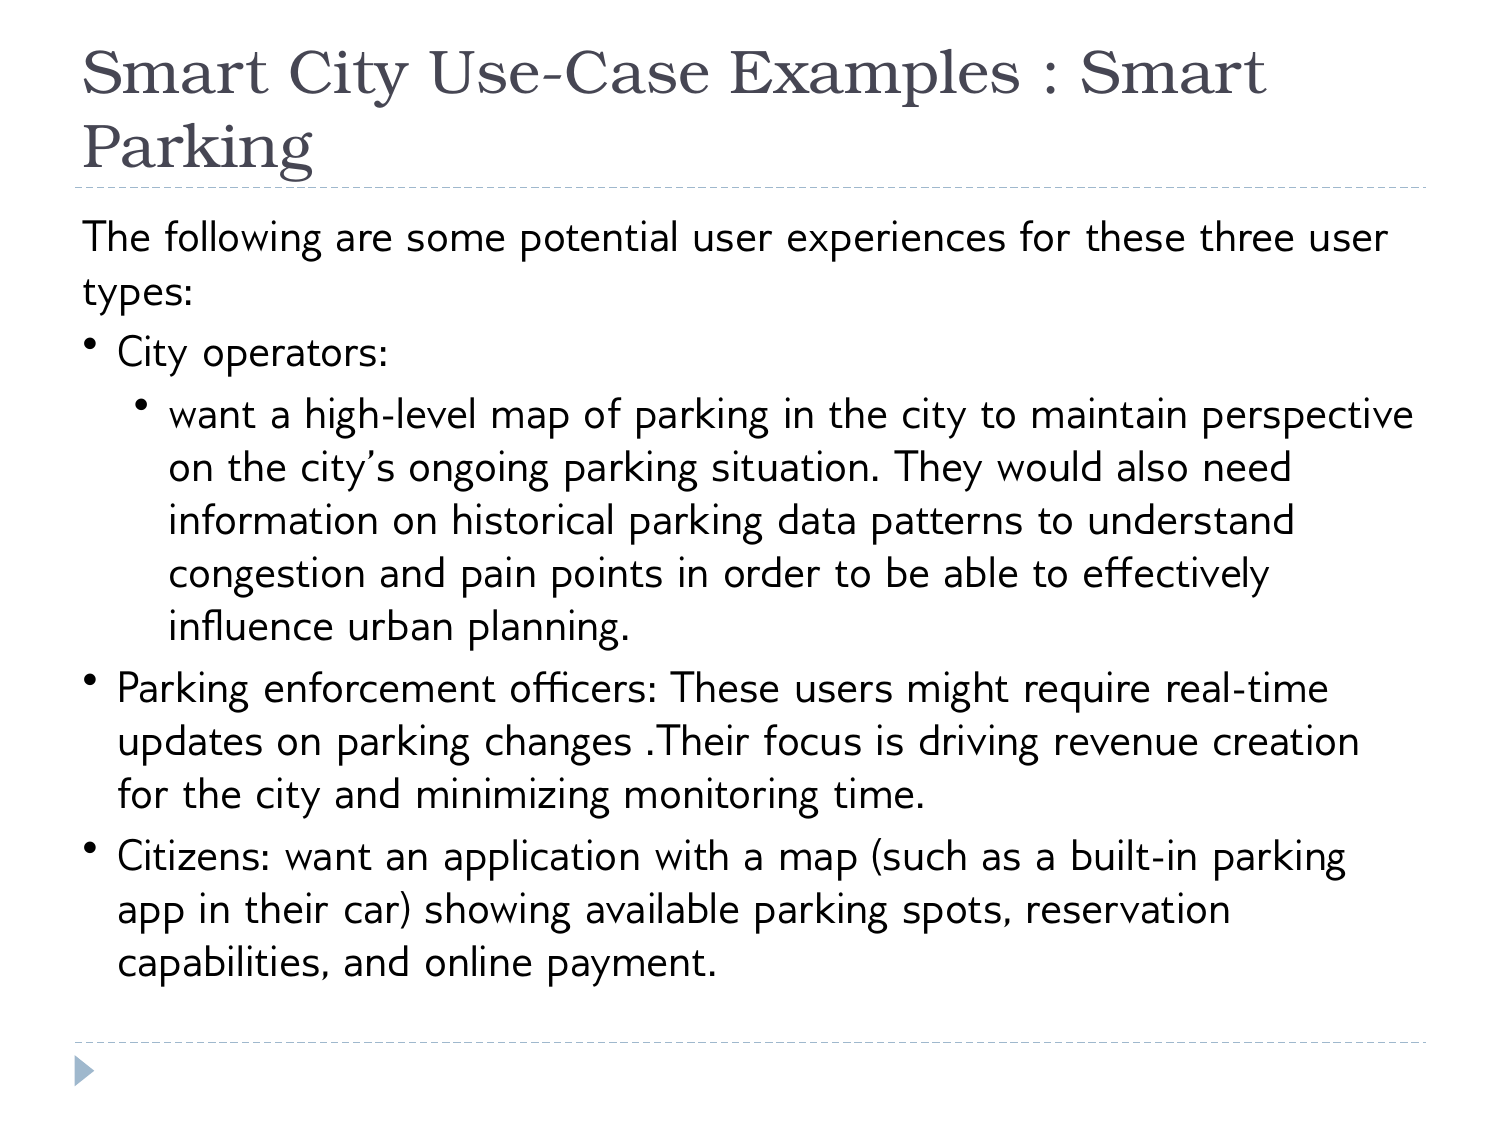

# Smart City Use-Case Examples : Smart Parking
The following are some potential user experiences for these three user types:
City operators:
want a high-level map of parking in the city to maintain perspective on the city’s ongoing parking situation. They would also need information on historical parking data patterns to understand congestion and pain points in order to be able to effectively influence urban planning.
Parking enforcement officers: These users might require real-time updates on parking changes .Their focus is driving revenue creation for the city and minimizing monitoring time.
Citizens: want an application with a map (such as a built-in parking app in their car) showing available parking spots, reservation capabilities, and online payment.